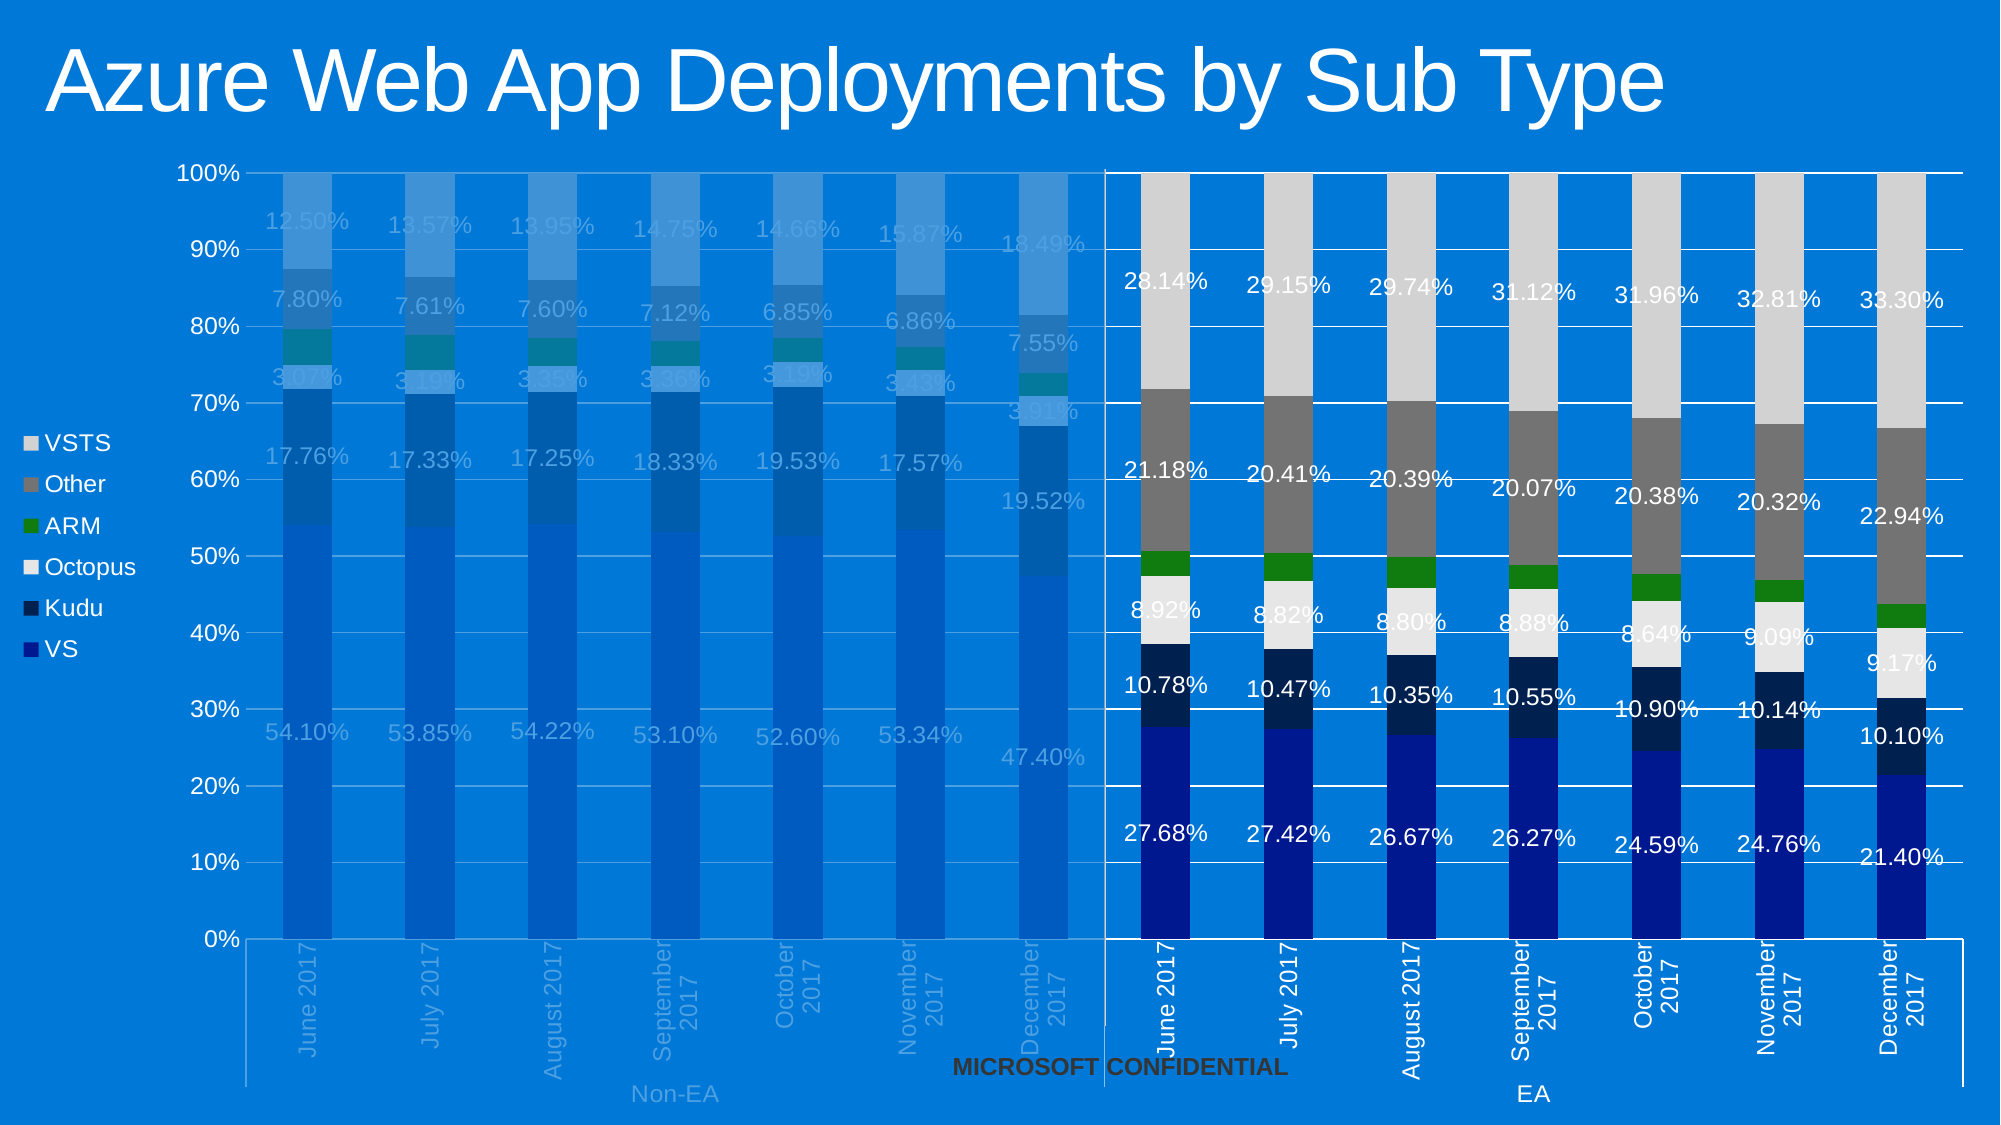

# Azure Web App Deployments by Sub Type

### Chart

| Category | VS | Kudu | Octopus | ARM | Other | VSTS |
|---|---|---|---|---|---|---|
| June 2017 | 0.5410042830491105 | 0.17755822406740765 | 0.030682047104781424 | 0.04775293200550052 | 0.07799703952842665 | 0.12500547424477318 |
| July 2017 | 0.5384580678926567 | 0.17325079857789968 | 0.031888975113244664 | 0.044684268466549965 | 0.07605890527151649 | 0.1356589846781325 |
| August 2017 | 0.5421976650922378 | 0.17252473041618394 | 0.03345512877640139 | 0.03636039568665894 | 0.07600035647446751 | 0.13946172355405045 |
| September 2017 | 0.5310246838403361 | 0.18331524185221465 | 0.03361485442976534 | 0.03329715037109599 | 0.07124513515660162 | 0.14750293434998632 |
| October 2017 | 0.526017339429995 | 0.19526525394562172 | 0.03187636232525362 | 0.031671501384859954 | 0.06853827621810316 | 0.14663126669616663 |
| November 2017 | 0.5334159571487993 | 0.17570859825301563 | 0.03433698632462671 | 0.029226759929713166 | 0.06862304016026756 | 0.15868865818357766 |
| December 2017 | 0.47404699626945673 | 0.19515672569786888 | 0.03914926461129454 | 0.03130225976587625 | 0.0754791818532653 | 0.18486557180223834 |
| June 2017 | 0.2768357707408233 | 0.10784027980180705 | 0.08923826015395957 | 0.03286642549762546 | 0.21178870848835016 | 0.28143055531743444 |
| July 2017 | 0.2741740213710456 | 0.10471461407541277 | 0.08820381450353552 | 0.03735546470619199 | 0.20406014773744144 | 0.2914919376063727 |
| August 2017 | 0.2667244757041462 | 0.10351029322028454 | 0.08804637569451135 | 0.04036997783986897 | 0.20392137970902785 | 0.2974274978321611 |
| September 2017 | 0.26267244400547995 | 0.10552139420779304 | 0.08882658425462771 | 0.03111160671615637 | 0.20067225284353396 | 0.31119571797240897 |
| October 2017 | 0.2459329037477967 | 0.10899528997023723 | 0.08642760135232756 | 0.03526743144450545 | 0.20377380298783482 | 0.31960297049729824 |
| November 2017 | 0.24759282728080526 | 0.1014290084342088 | 0.09086803886436802 | 0.02879867150286239 | 0.20322218823289487 | 0.3280892656848607 |
| December 2017 | 0.21399028021921207 | 0.10095474442491296 | 0.09173473959948988 | 0.030882707751697516 | 0.22941440044118153 | 0.333023127563506 |
MICROSOFT CONFIDENTIAL